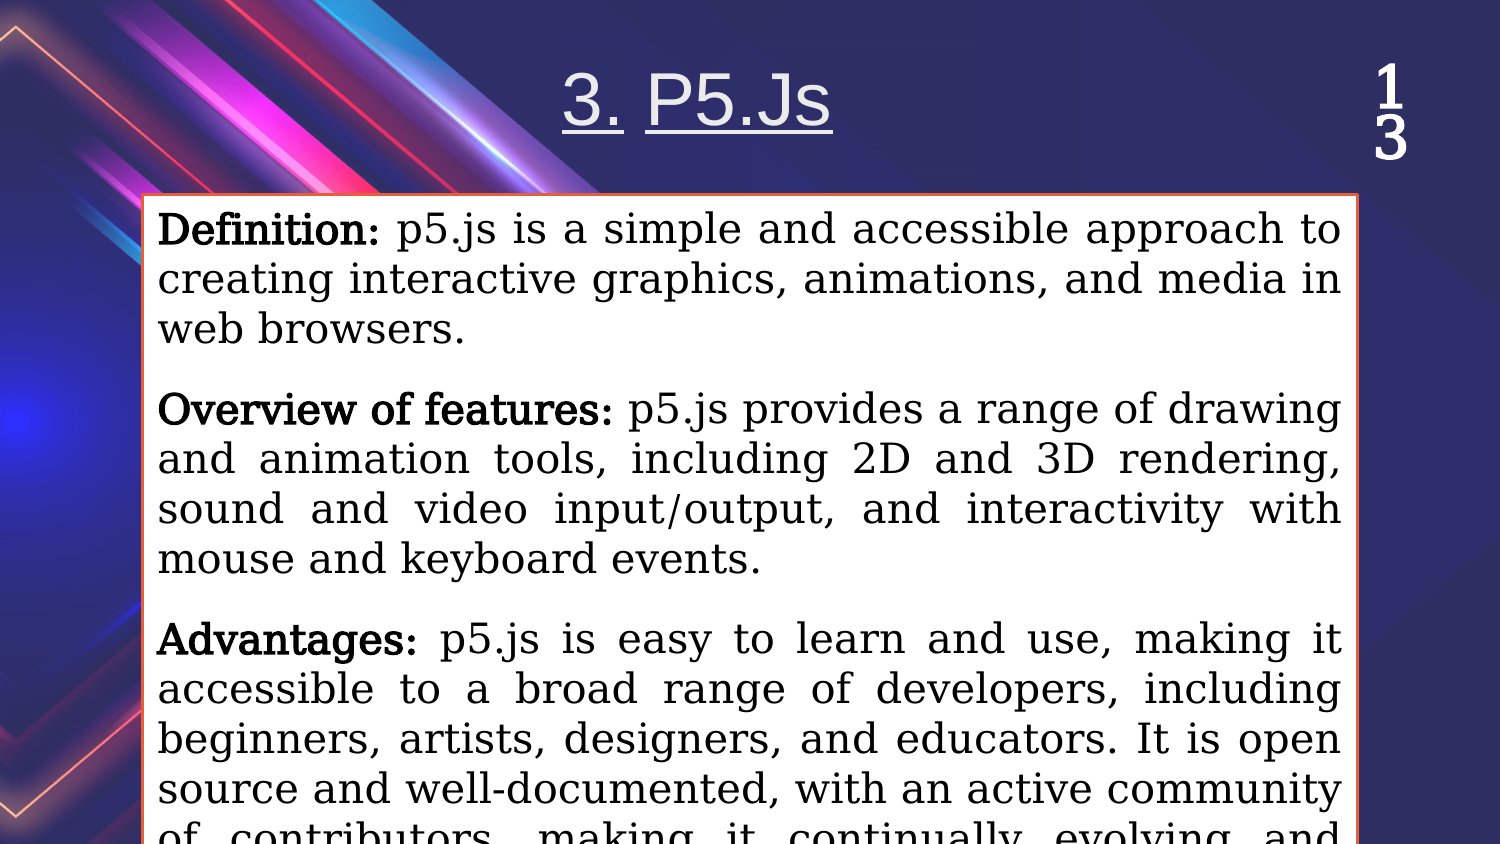

13
3. P5.Js
Definition: p5.js is a simple and accessible approach to creating interactive graphics, animations, and media in web browsers.

Overview of features: p5.js provides a range of drawing and animation tools, including 2D and 3D rendering, sound and video input/output, and interactivity with mouse and keyboard events.

Advantages: p5.js is easy to learn and use, making it accessible to a broad range of developers, including beginners, artists, designers, and educators. It is open source and well-documented, with an active community of contributors, making it continually evolving and improving.